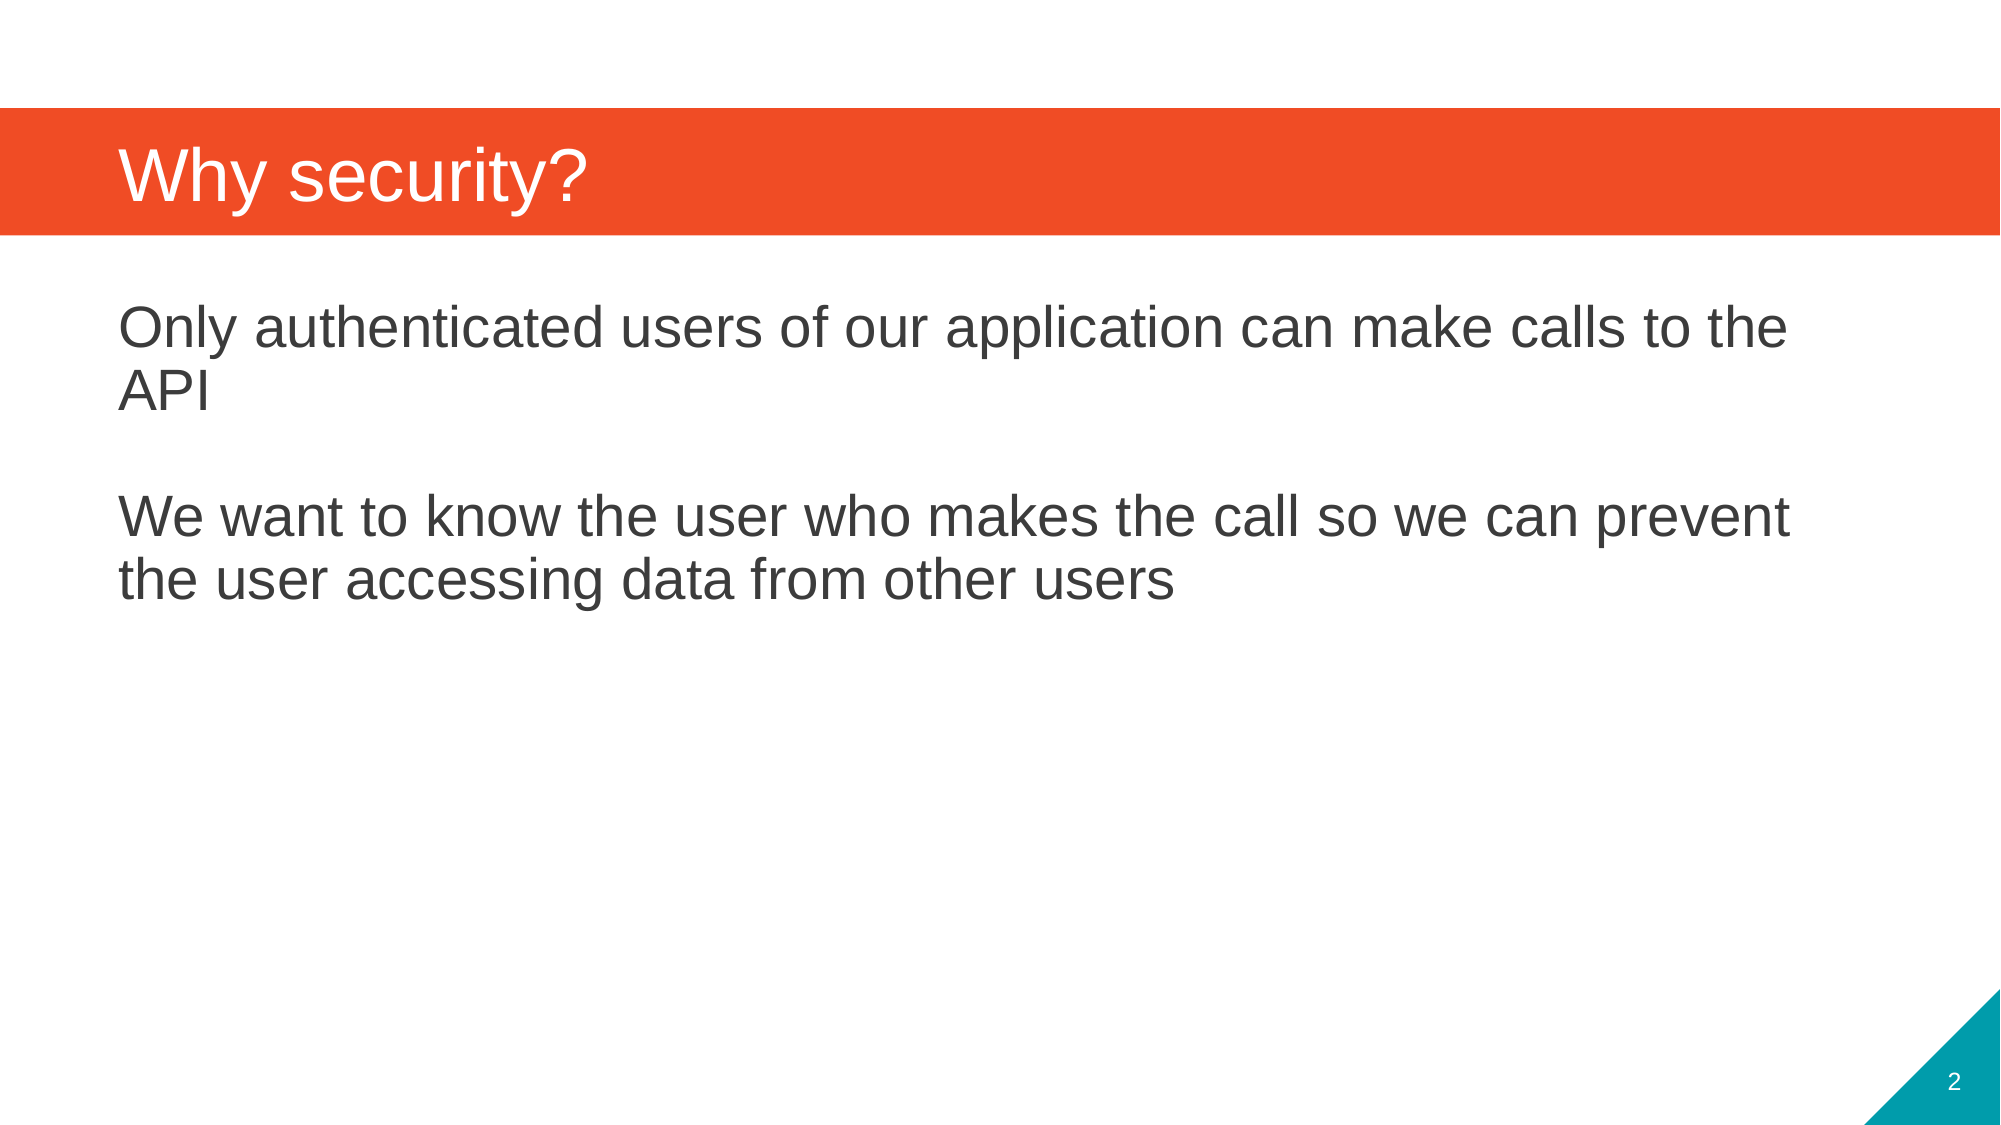

# Why security?
Only authenticated users of our application can make calls to the API

We want to know the user who makes the call so we can prevent the user accessing data from other users
2